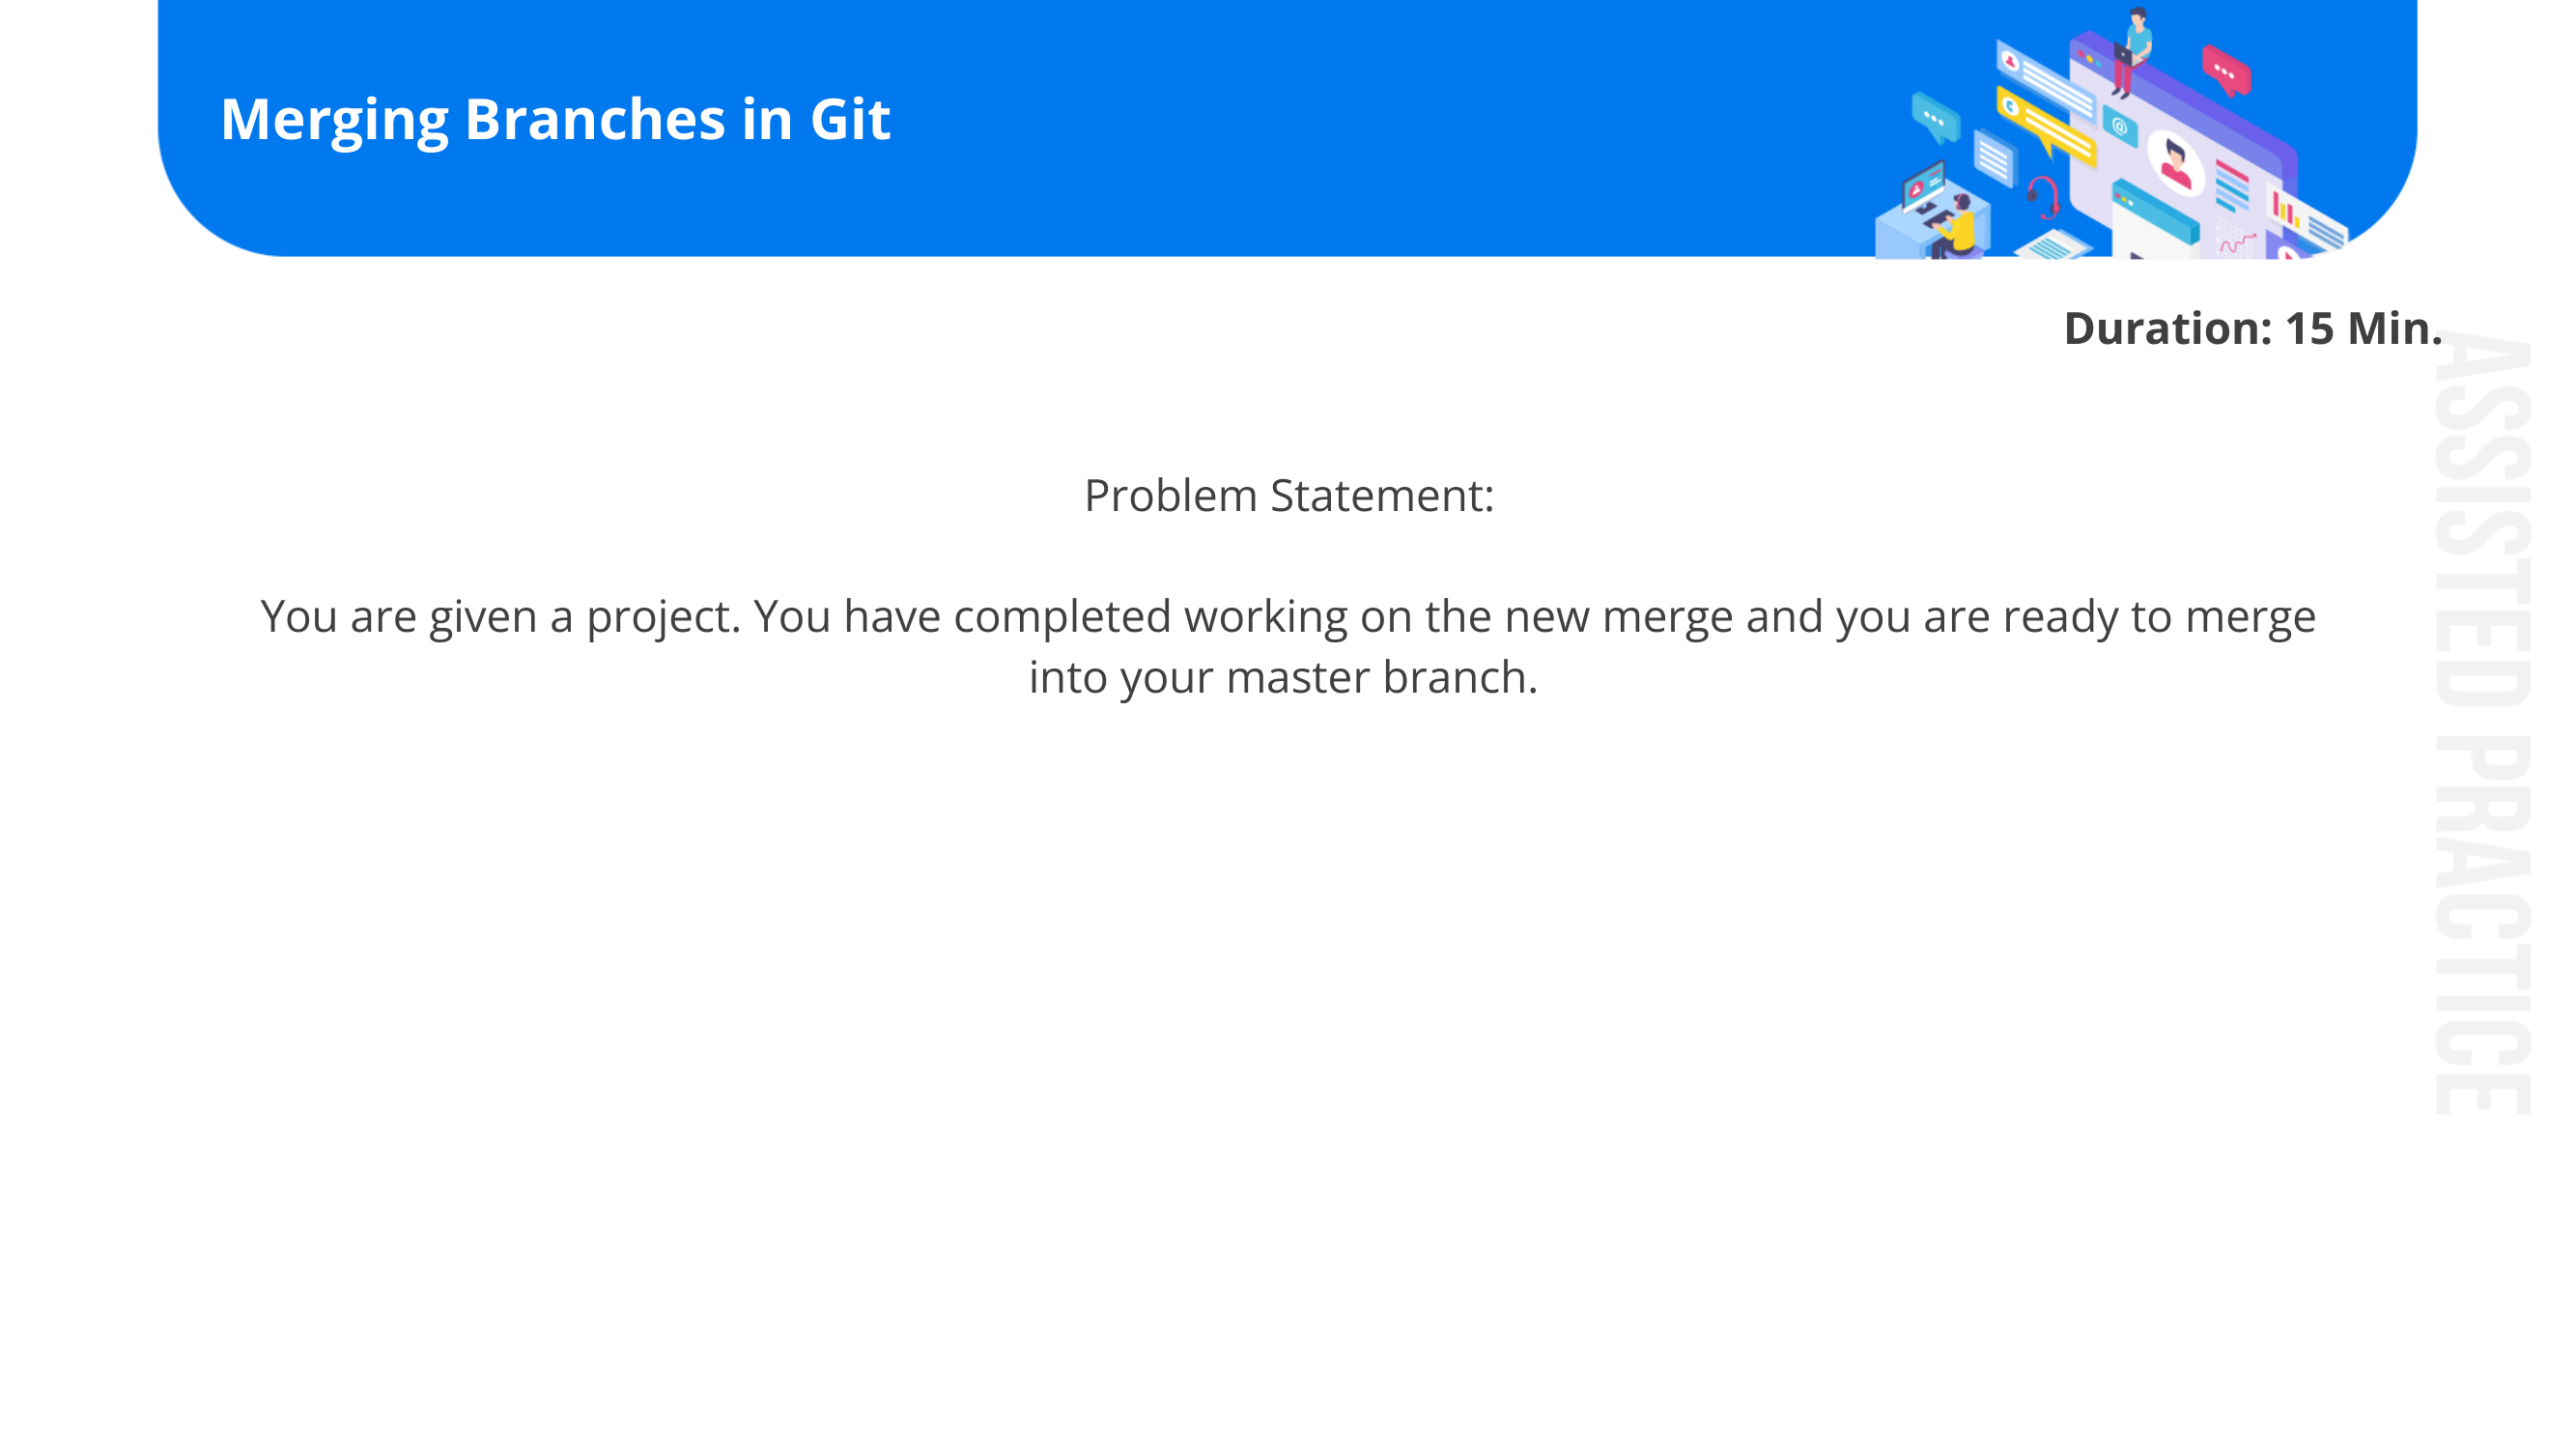

# Merging Branches in Git
Duration: 15 Min.
Problem Statement:

You are given a project. You have completed working on the new merge and you are ready to merge into your master branch.